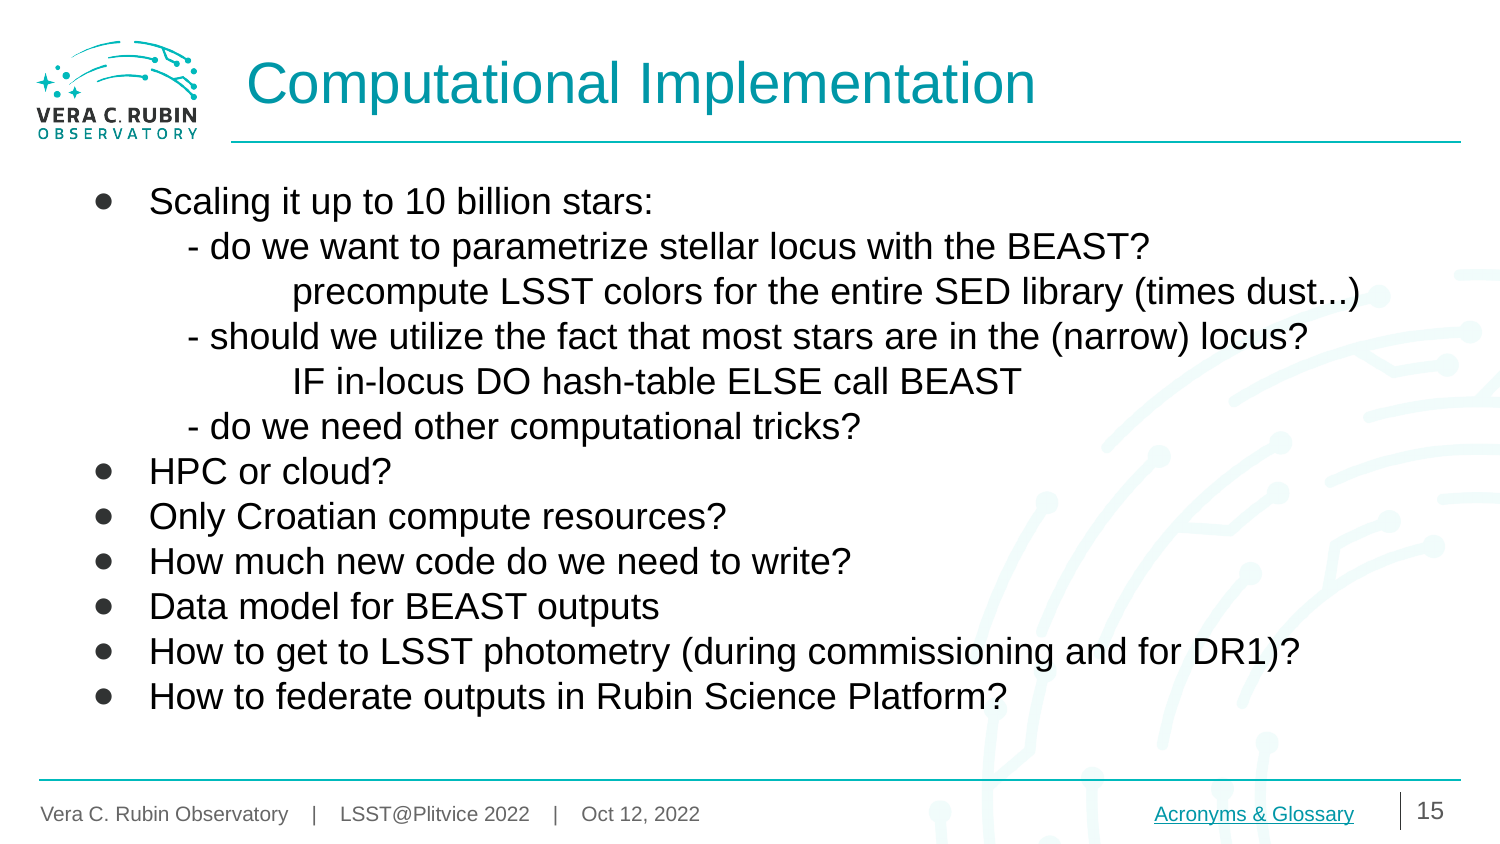

Computational Implementation
Scaling it up to 10 billion stars:
         - do we want to parametrize stellar locus with the BEAST?
                   precompute LSST colors for the entire SED library (times dust...)
         - should we utilize the fact that most stars are in the (narrow) locus?
                   IF in-locus DO hash-table ELSE call BEAST
         - do we need other computational tricks?
HPC or cloud?
Only Croatian compute resources?
How much new code do we need to write?
Data model for BEAST outputs
How to get to LSST photometry (during commissioning and for DR1)?
How to federate outputs in Rubin Science Platform?
15